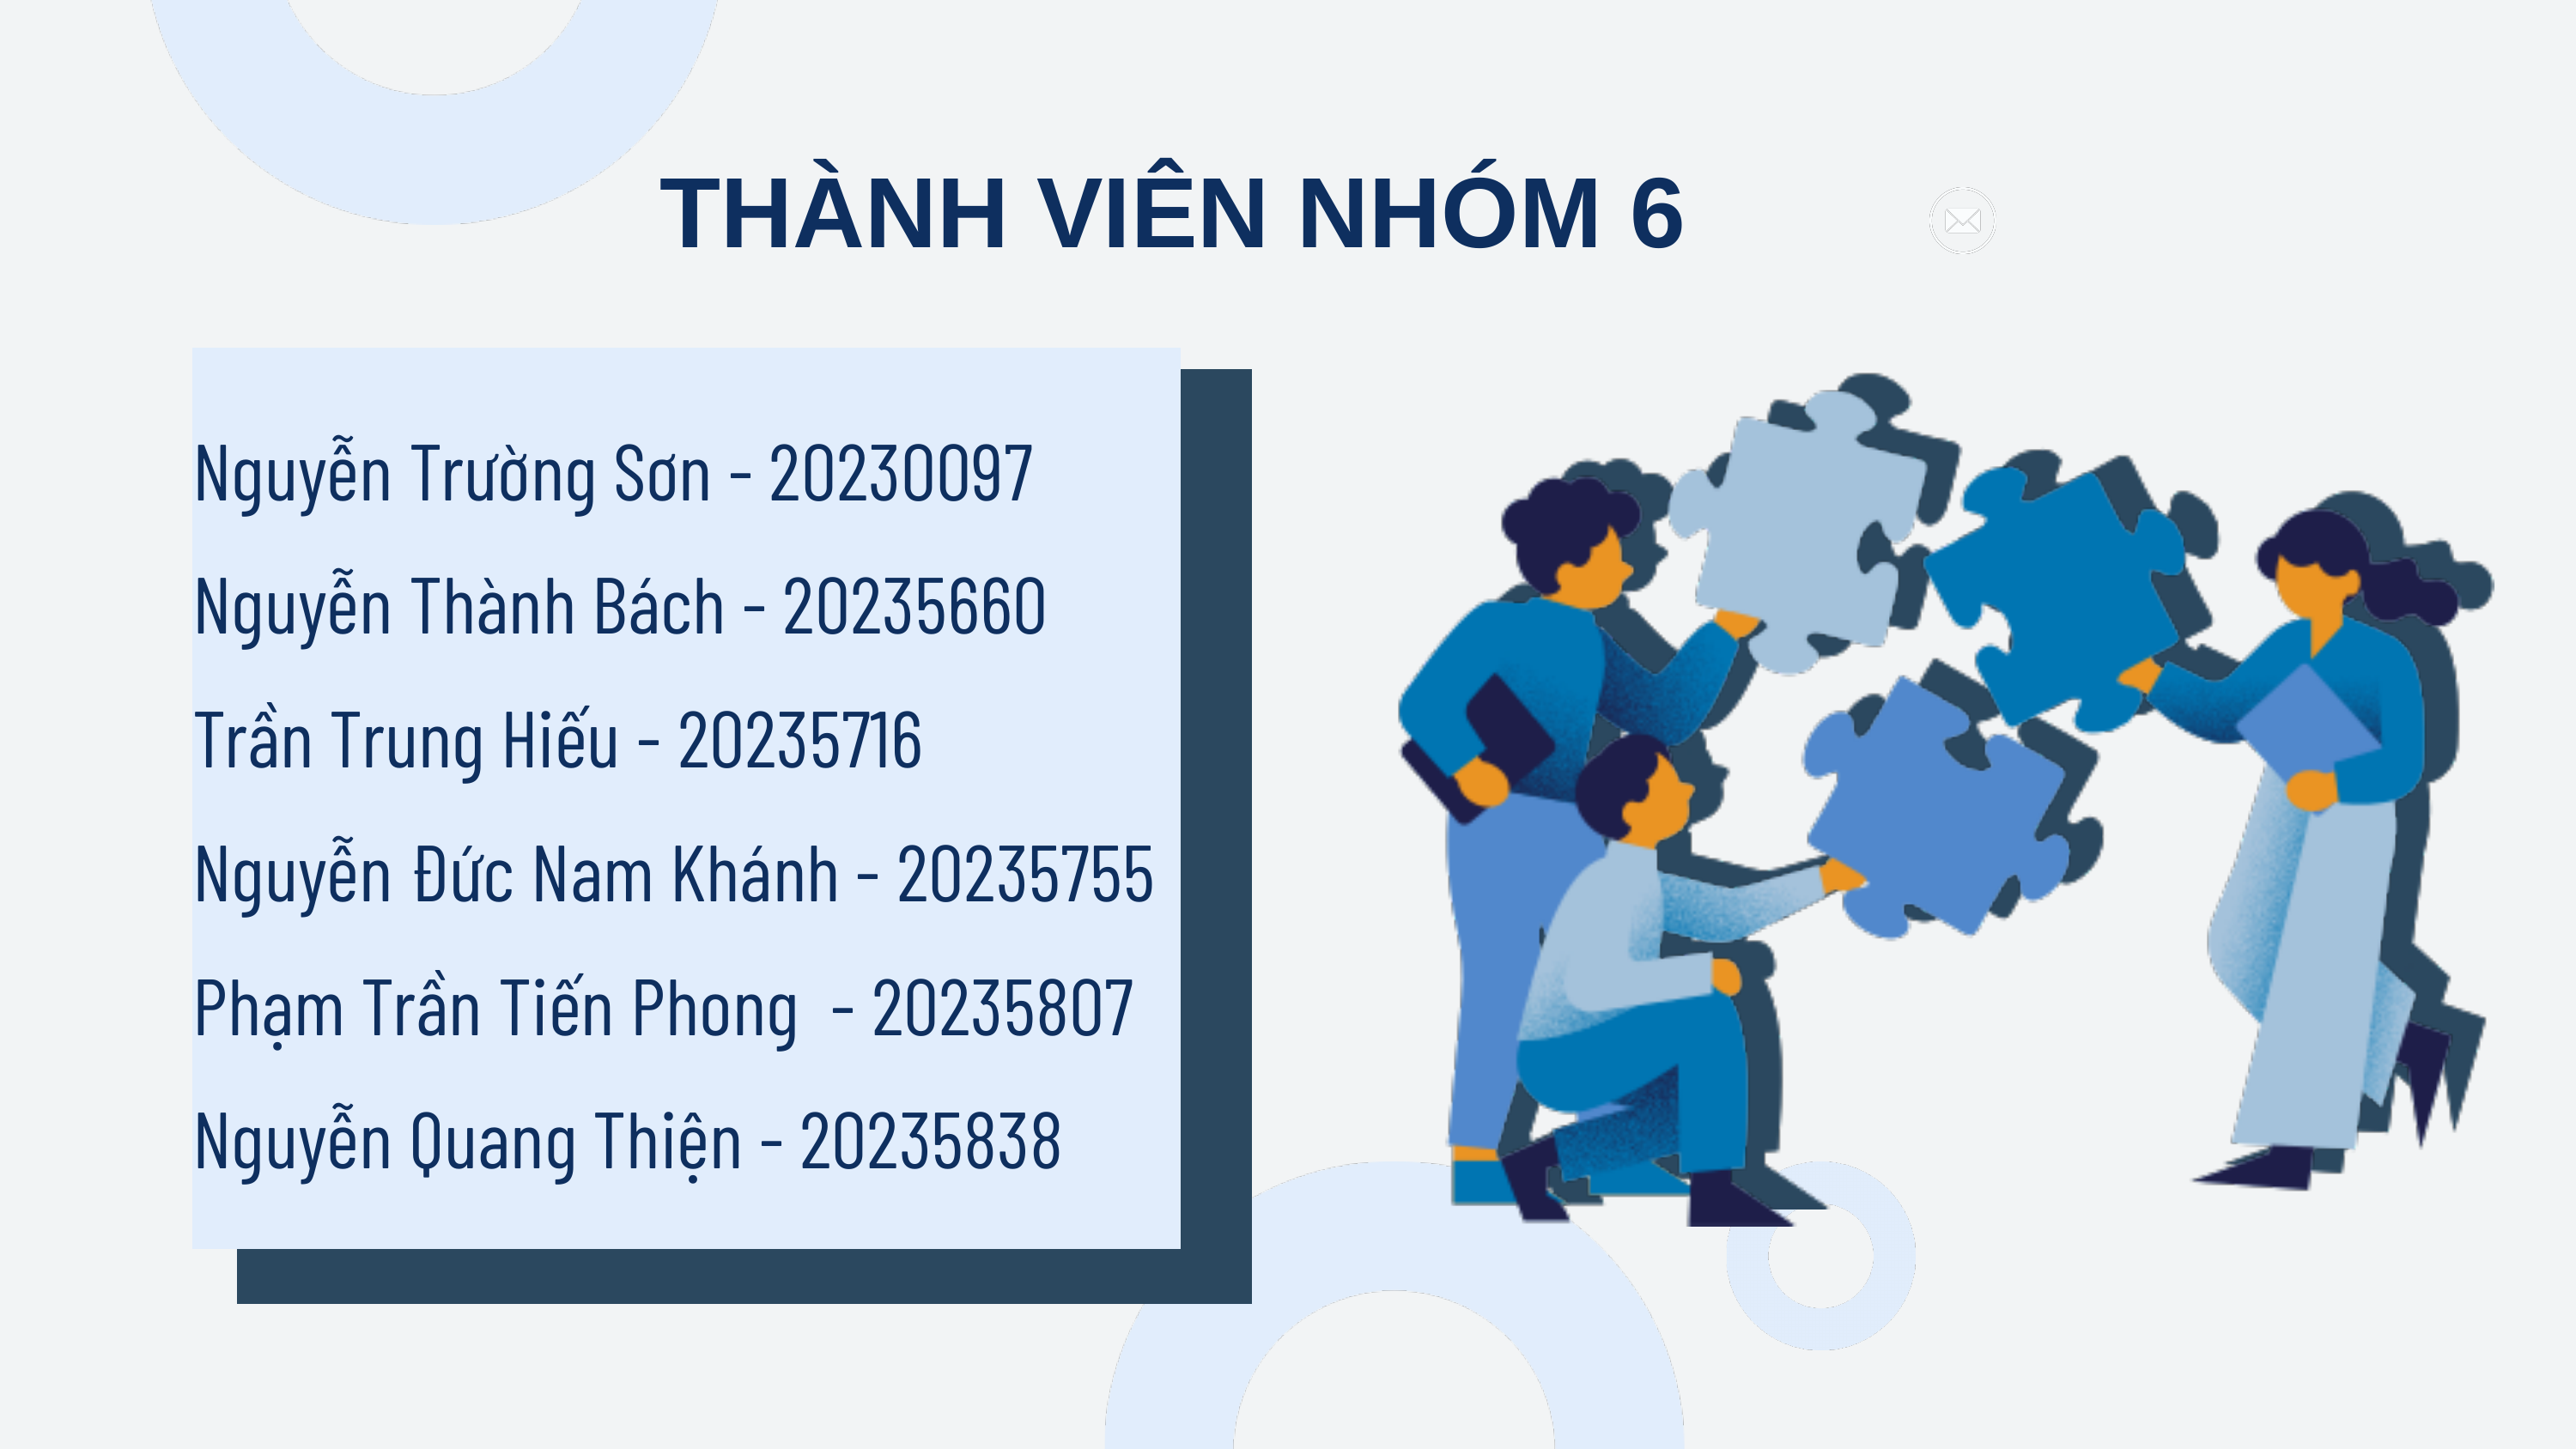

THÀNH VIÊN NHÓM 6

Nguyễn Trường Sơn - 20230097
Nguyễn Thành Bách - 20235660
Trần Trung Hiếu - 20235716
Nguyễn Đức Nam Khánh - 20235755
Phạm Trần Tiến Phong  - 20235807
Nguyễn Quang Thiện - 20235838